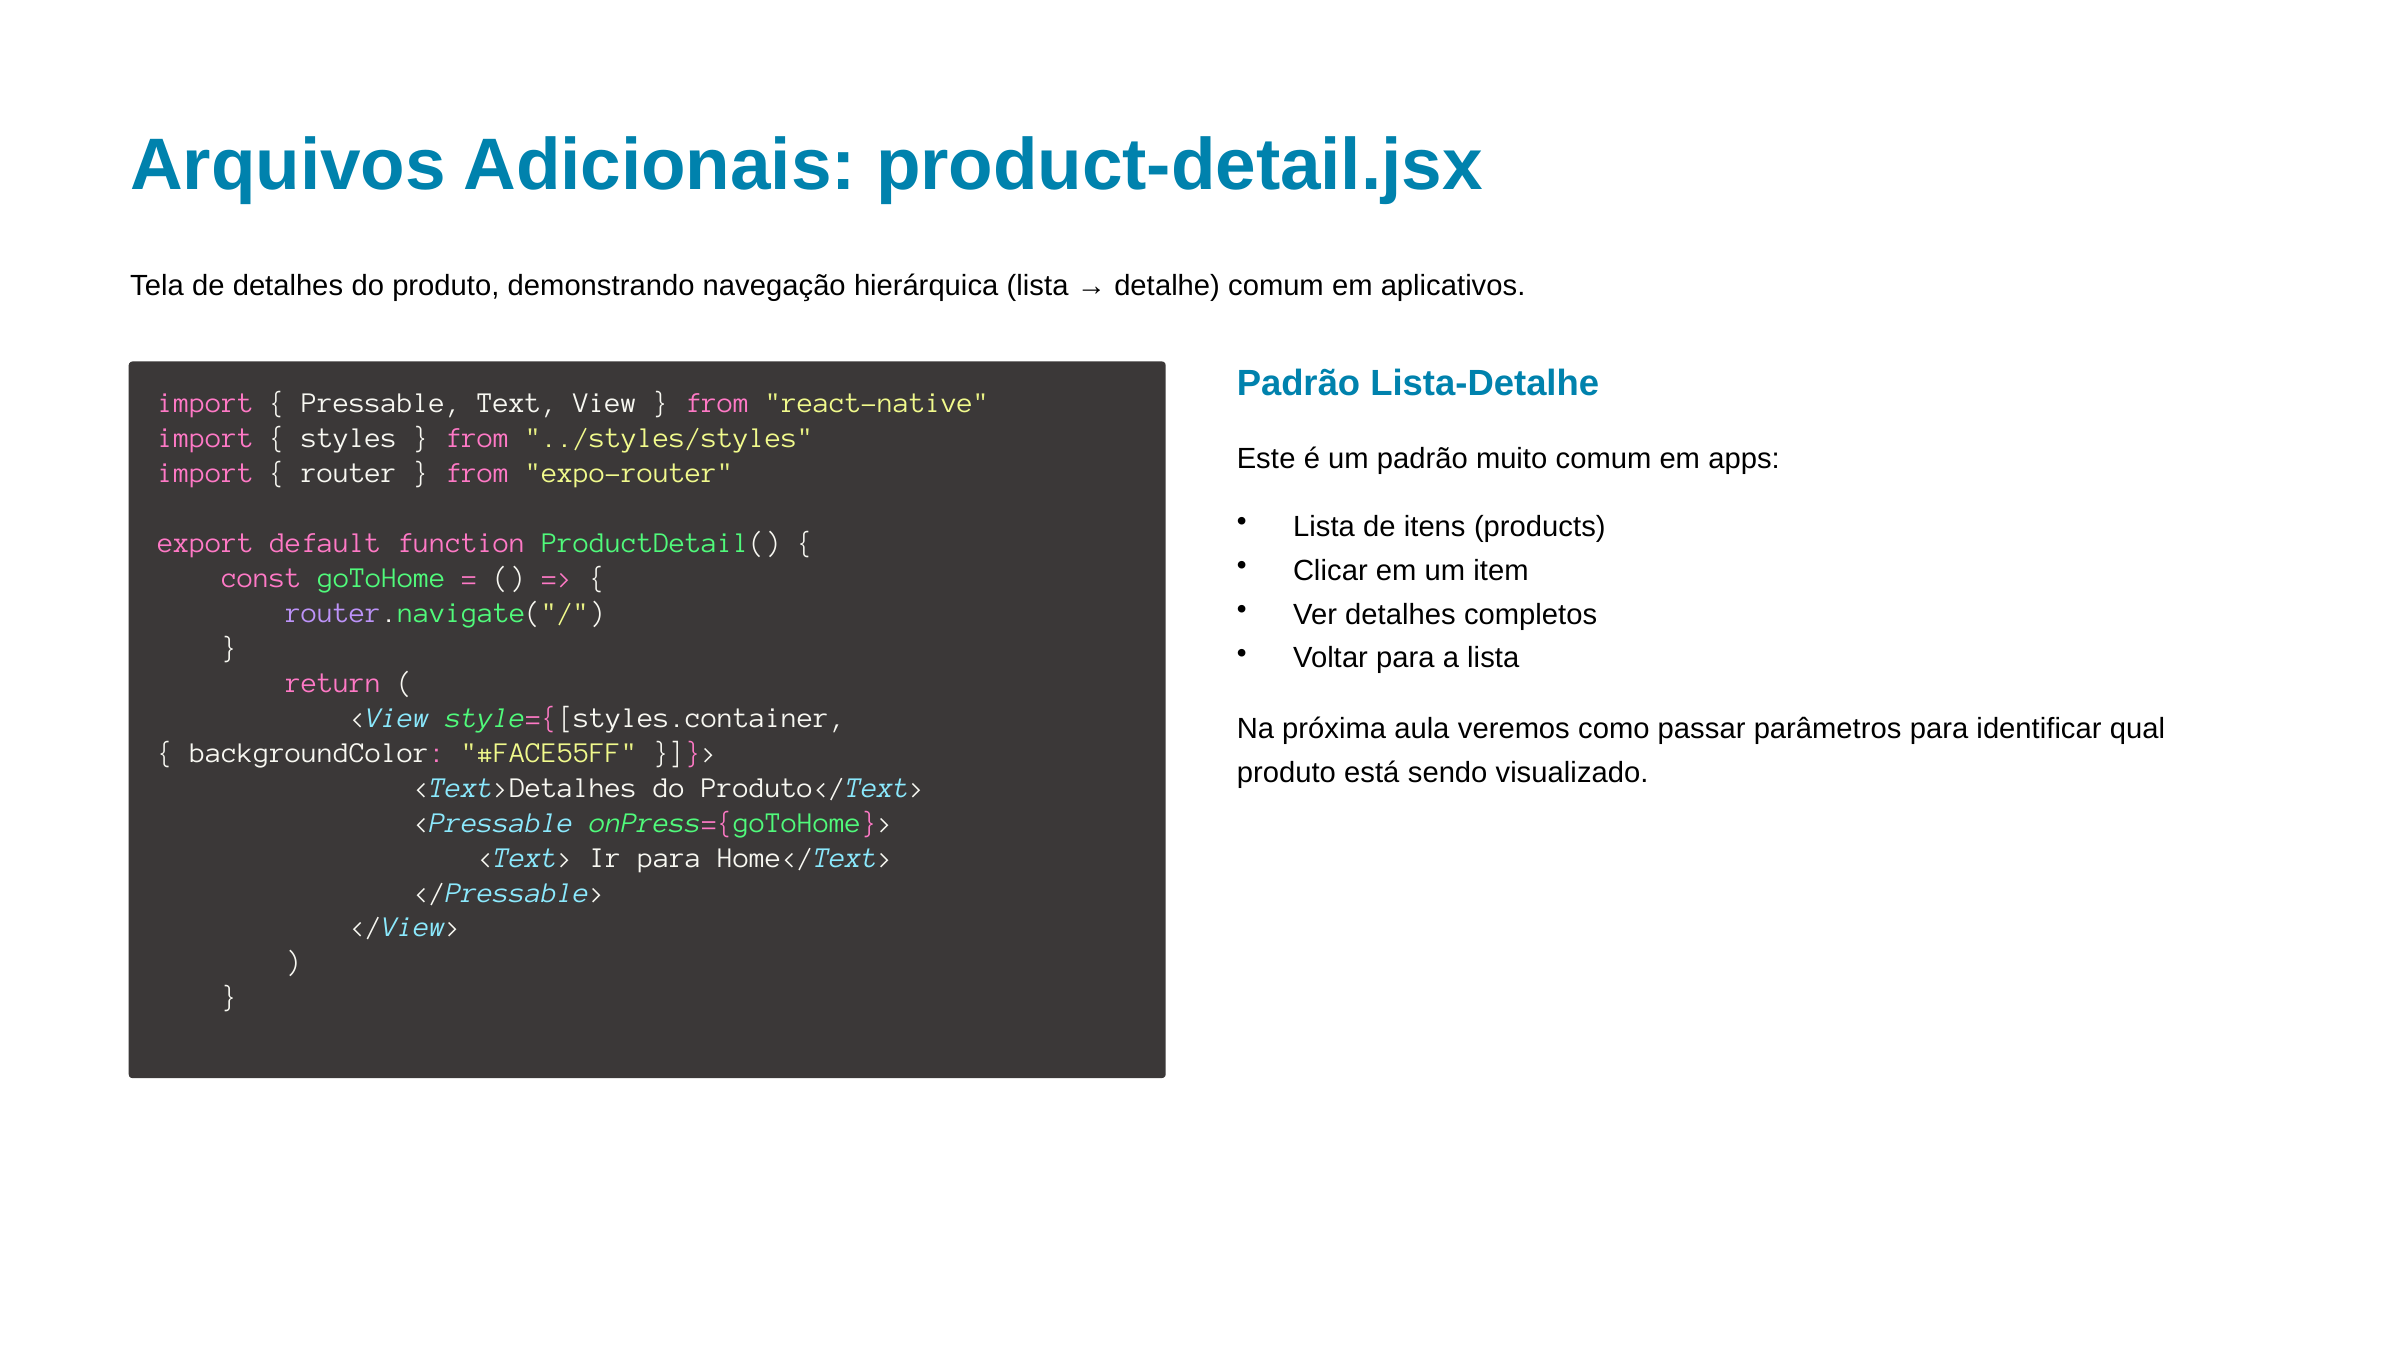

Arquivos Adicionais: product-detail.jsx
Tela de detalhes do produto, demonstrando navegação hierárquica (lista → detalhe) comum em aplicativos.
Padrão Lista-Detalhe

import { Pressable, Text, View } from "react-native"
import { styles } from "../styles/styles"
import { router } from "expo-router"
export default function ProductDetail() {
    const goToHome = () => {
        router.navigate("/")
    }
        return (
            <View style={[styles.container, { backgroundColor: "#FACE55FF" }]}>
                <Text>Detalhes do Produto</Text>
                <Pressable onPress={goToHome}>
                    <Text> Ir para Home</Text>
                </Pressable>
            </View>
        )
    }
Este é um padrão muito comum em apps:
Lista de itens (products)
Clicar em um item
Ver detalhes completos
Voltar para a lista
Na próxima aula veremos como passar parâmetros para identificar qual produto está sendo visualizado.